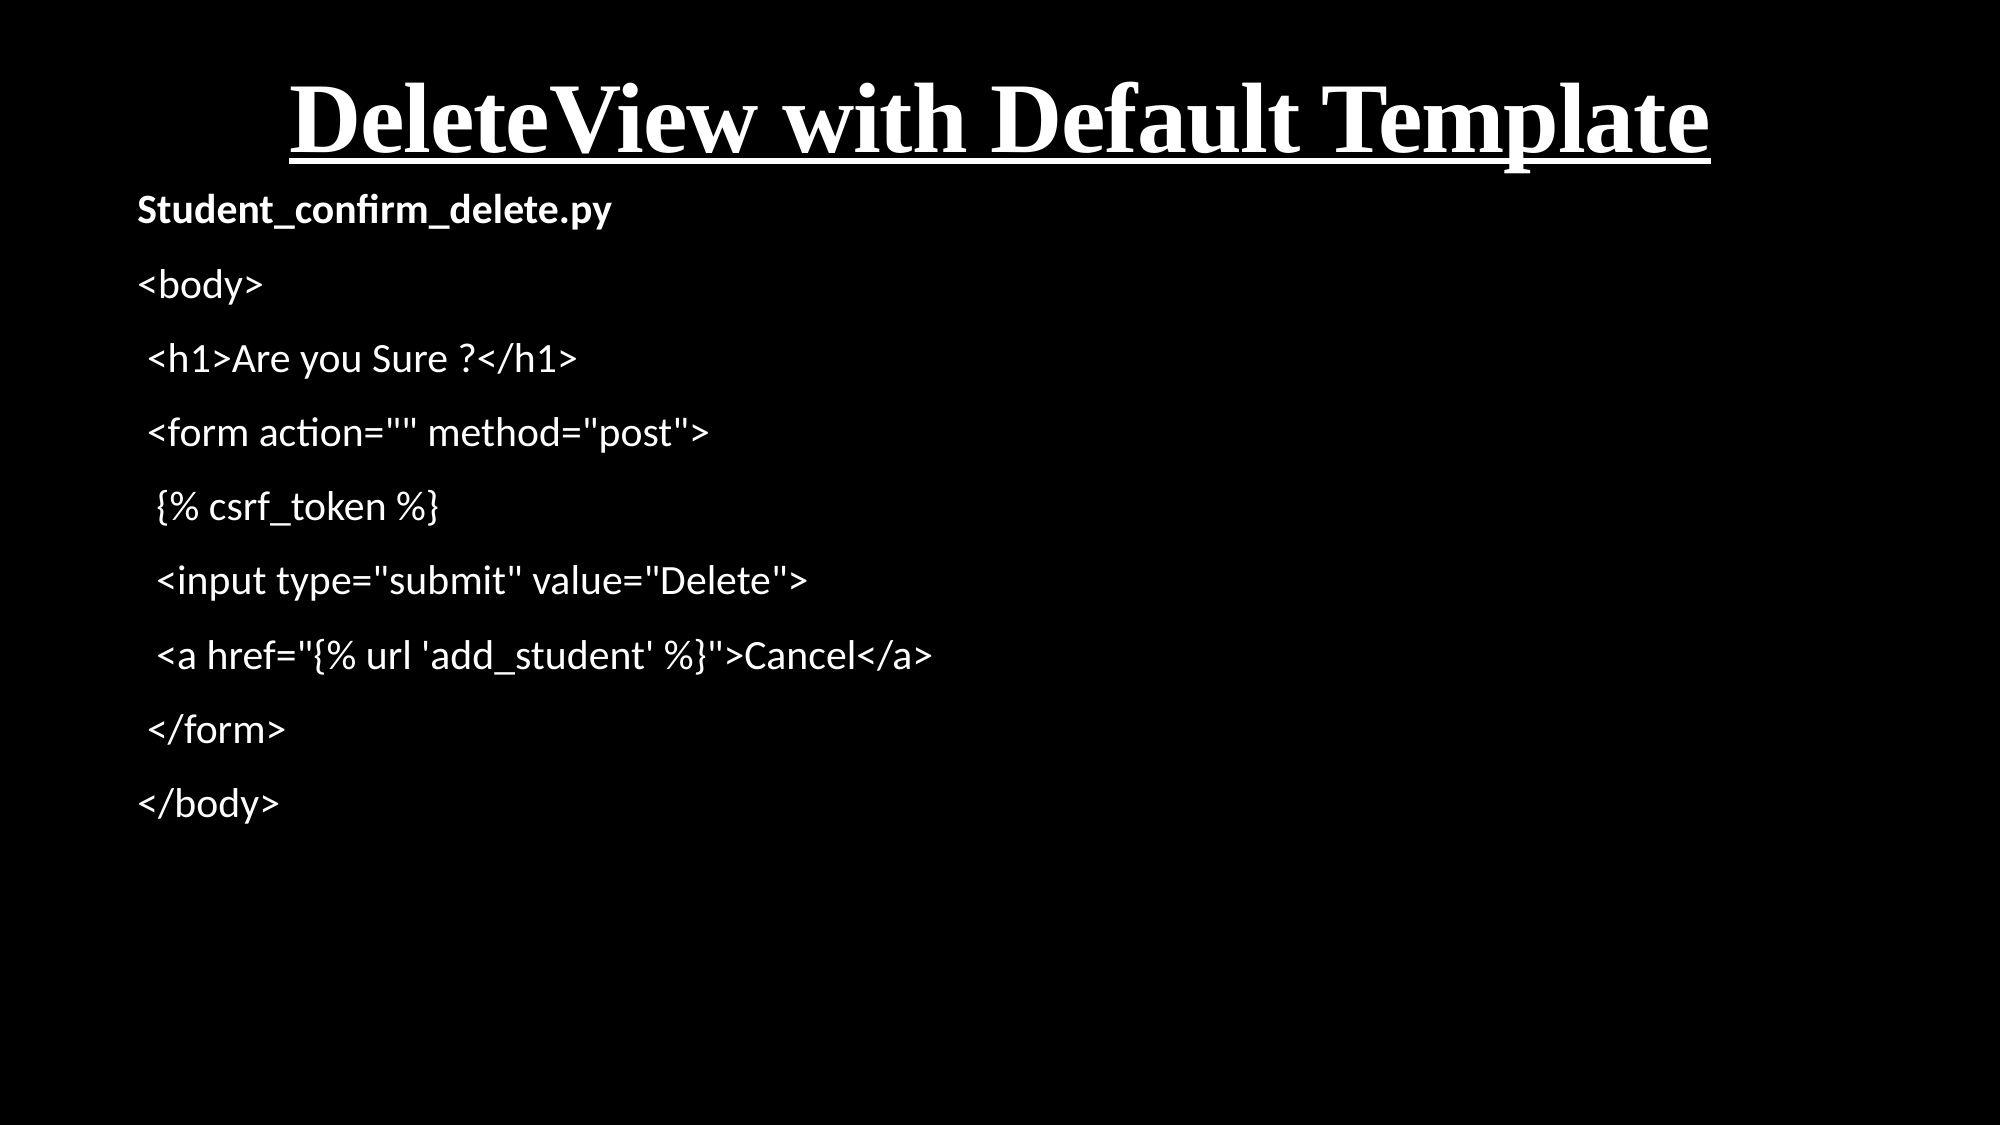

# DeleteView with Default Template
Student_confirm_delete.py
<body>
 <h1>Are you Sure ?</h1>
 <form action="" method="post">
  {% csrf_token %}
  <input type="submit" value="Delete">
  <a href="{% url 'add_student' %}">Cancel</a>
 </form>
</body>